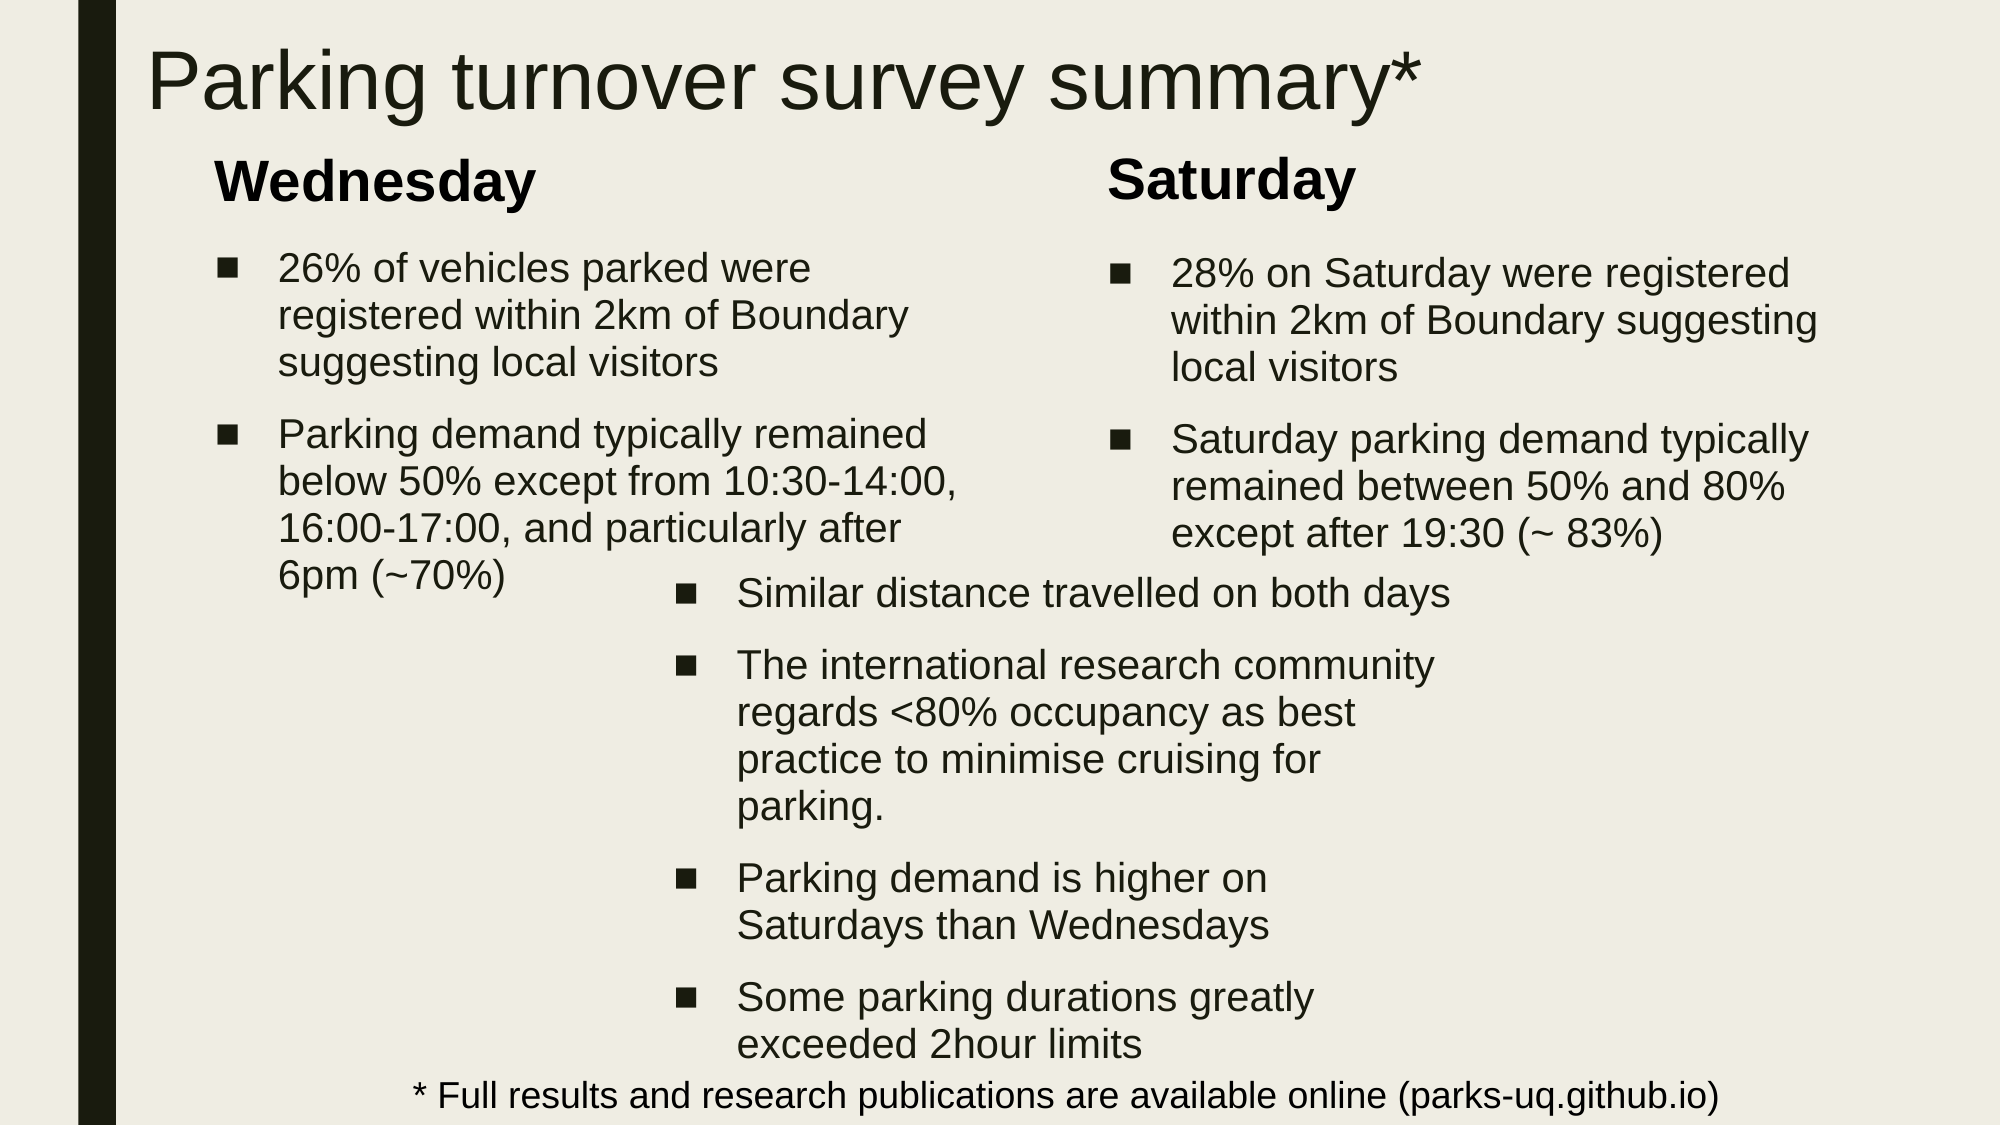

Parking turnover survey summary*
Saturday
Wednesday
26% of vehicles parked were registered within 2km of Boundary suggesting local visitors
Parking demand typically remained below 50% except from 10:30-14:00, 16:00-17:00, and particularly after 6pm (~70%)
28% on Saturday were registered within 2km of Boundary suggesting local visitors
Saturday parking demand typically remained between 50% and 80% except after 19:30 (~ 83%)
Similar distance travelled on both days
The international research community regards <80% occupancy as best practice to minimise cruising for parking.
Parking demand is higher on Saturdays than Wednesdays
Some parking durations greatly exceeded 2hour limits
* Full results and research publications are available online (parks-uq.github.io)